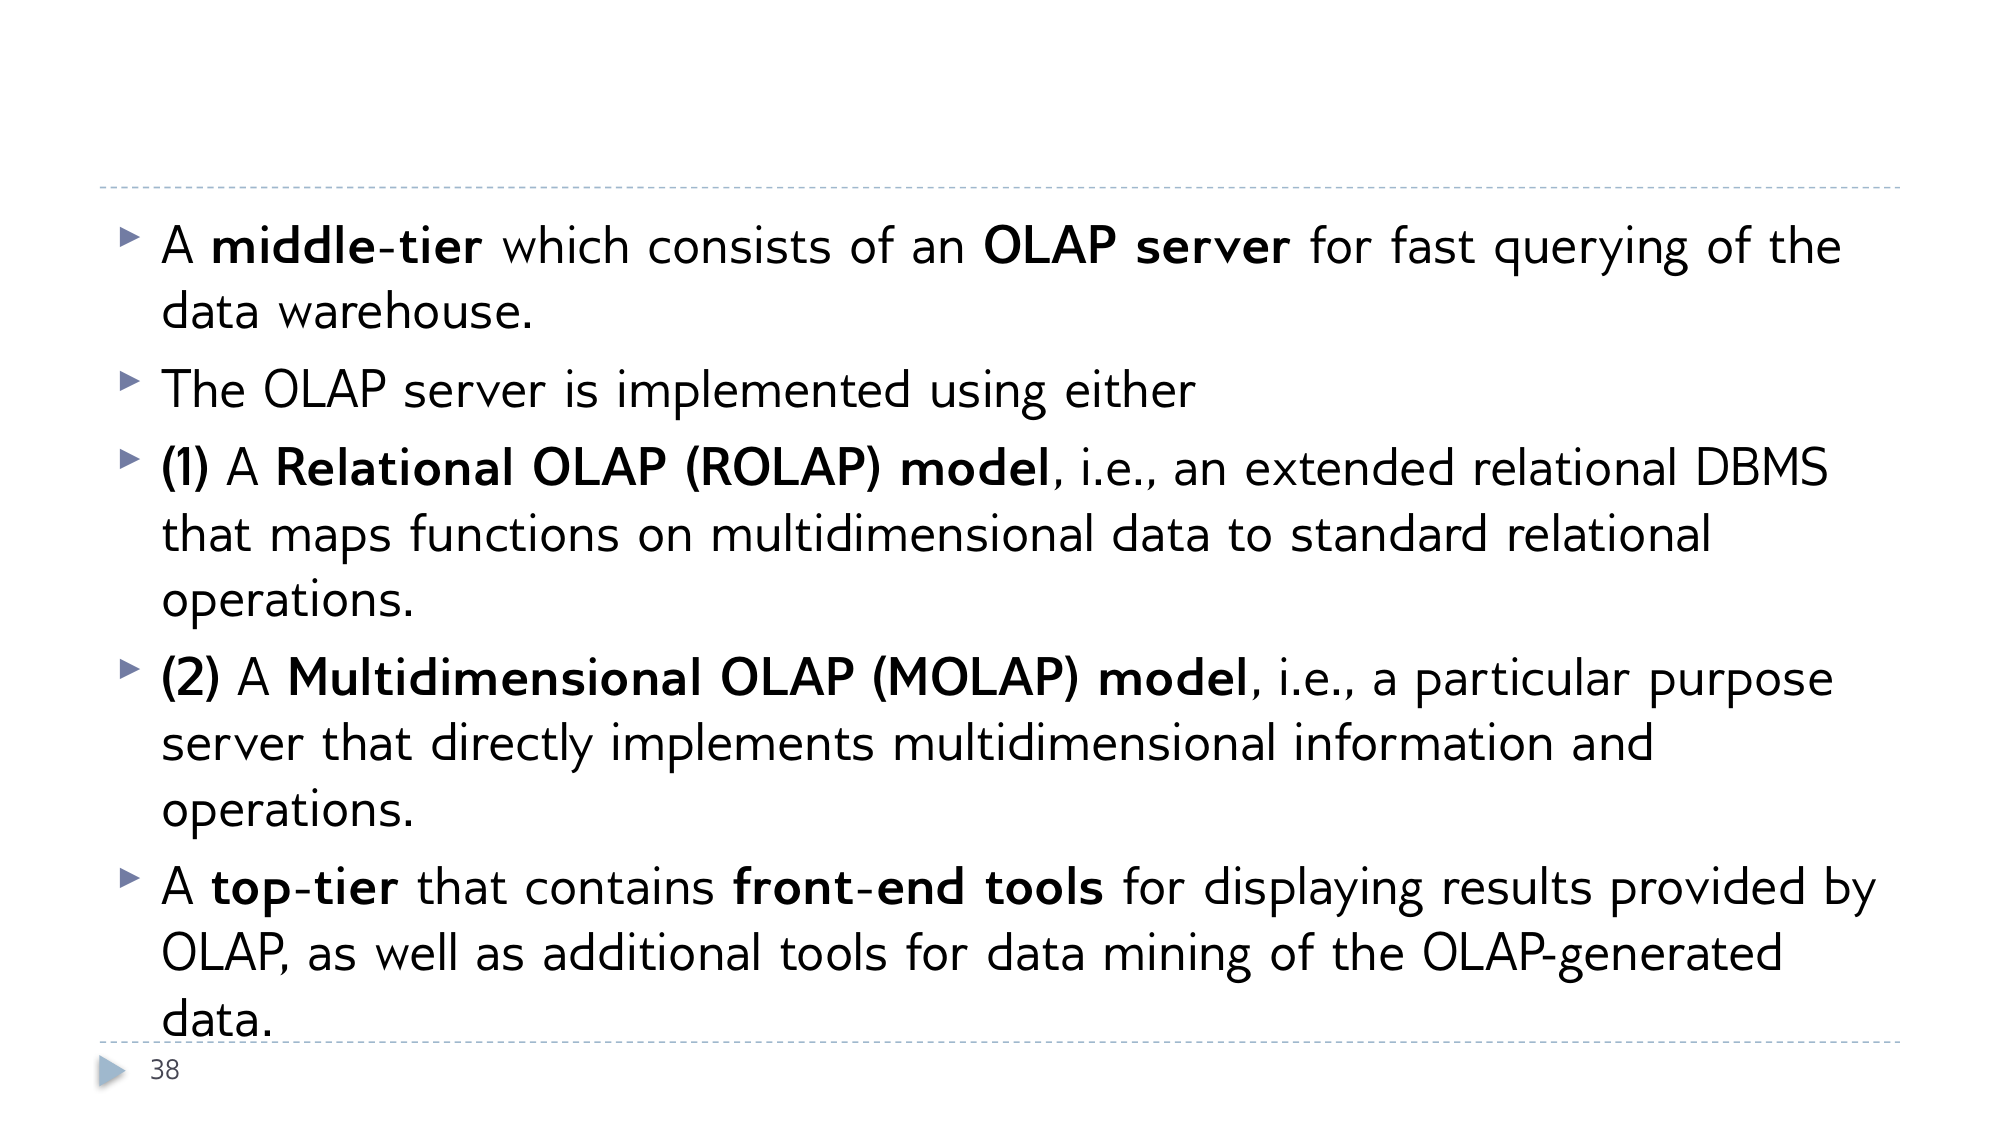

#
A middle-tier which consists of an OLAP server for fast querying of the data warehouse.
The OLAP server is implemented using either
(1) A Relational OLAP (ROLAP) model, i.e., an extended relational DBMS that maps functions on multidimensional data to standard relational operations.
(2) A Multidimensional OLAP (MOLAP) model, i.e., a particular purpose server that directly implements multidimensional information and operations.
A top-tier that contains front-end tools for displaying results provided by OLAP, as well as additional tools for data mining of the OLAP-generated data.

38